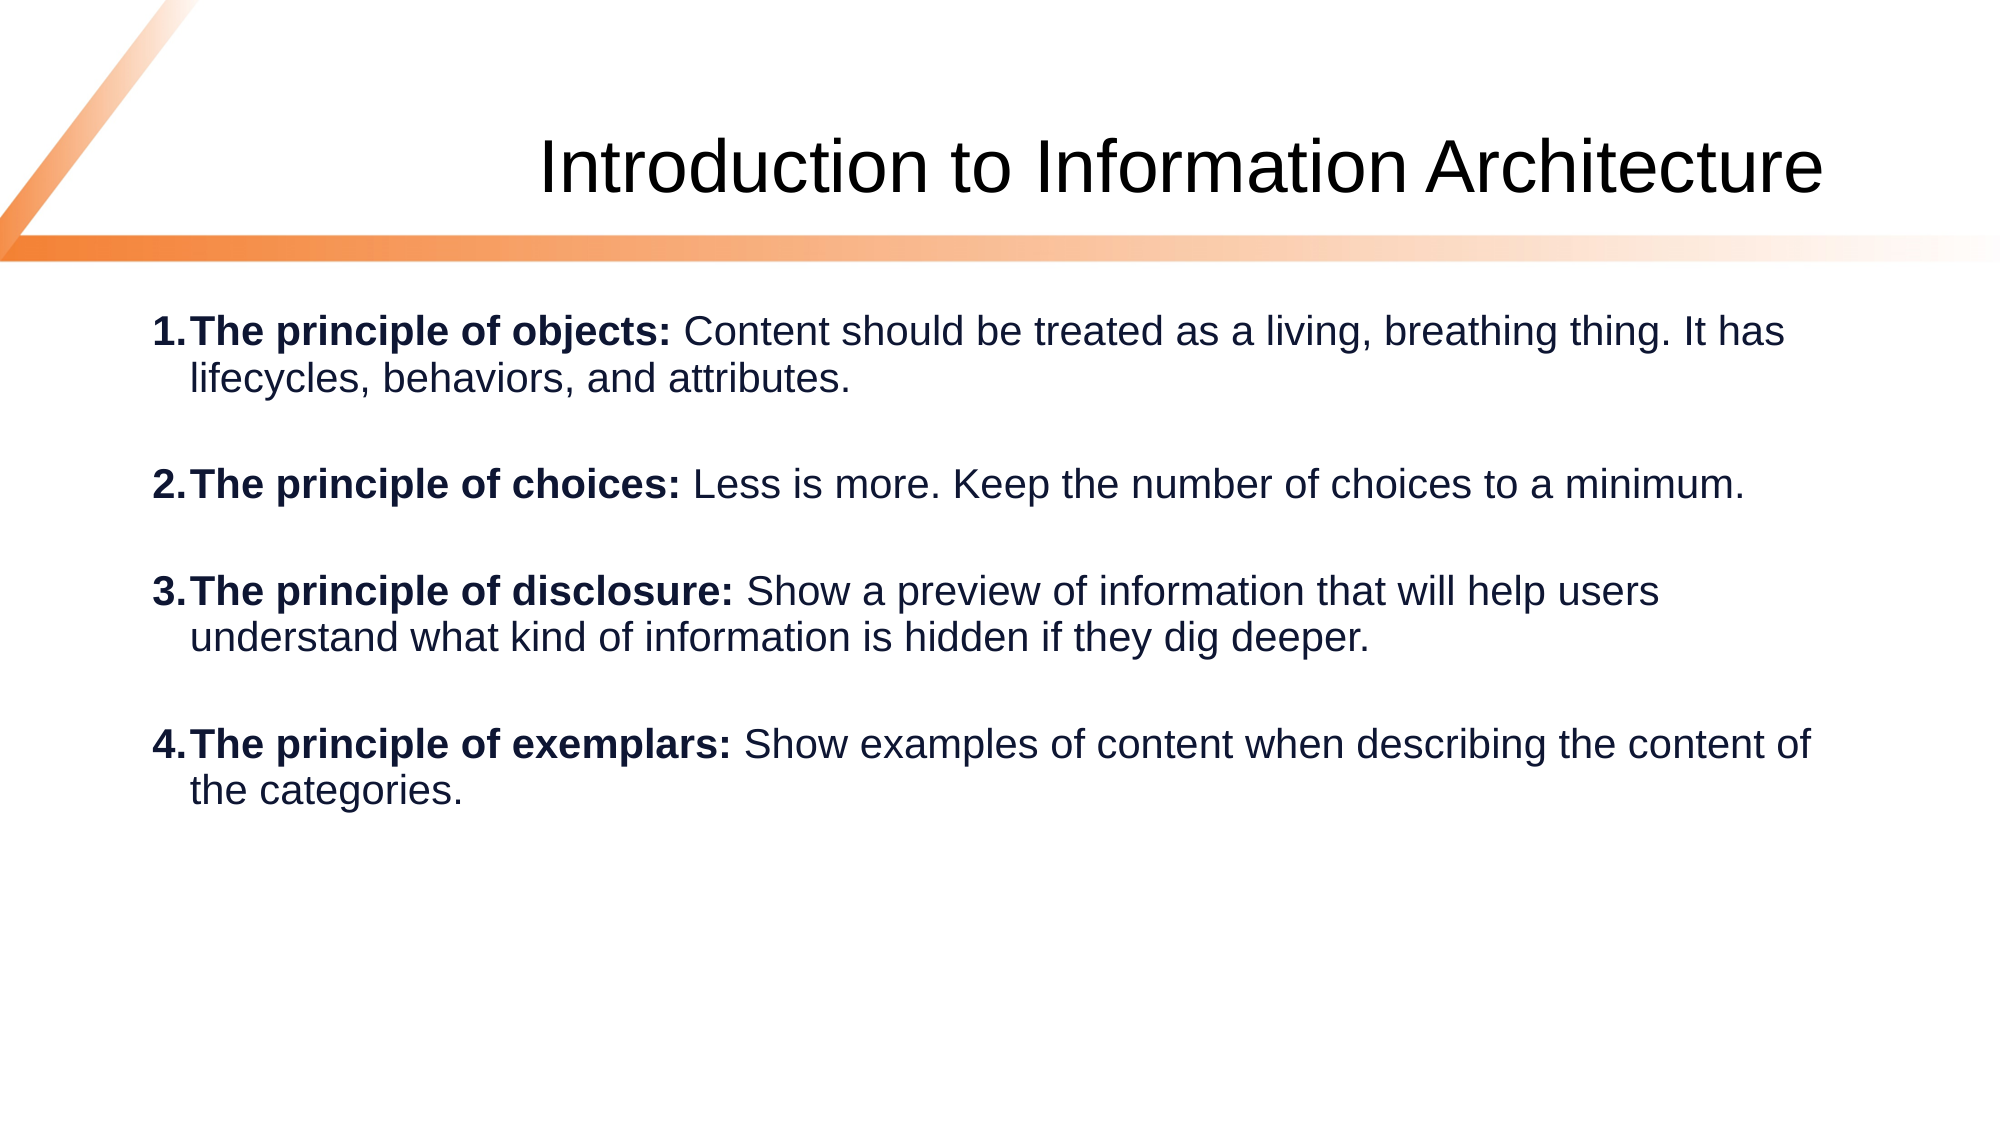

# Introduction to Information Architecture
The principle of objects: Content should be treated as a living, breathing thing. It has lifecycles, behaviors, and attributes.
The principle of choices: Less is more. Keep the number of choices to a minimum.
The principle of disclosure: Show a preview of information that will help users understand what kind of information is hidden if they dig deeper.
The principle of exemplars: Show examples of content when describing the content of the categories.